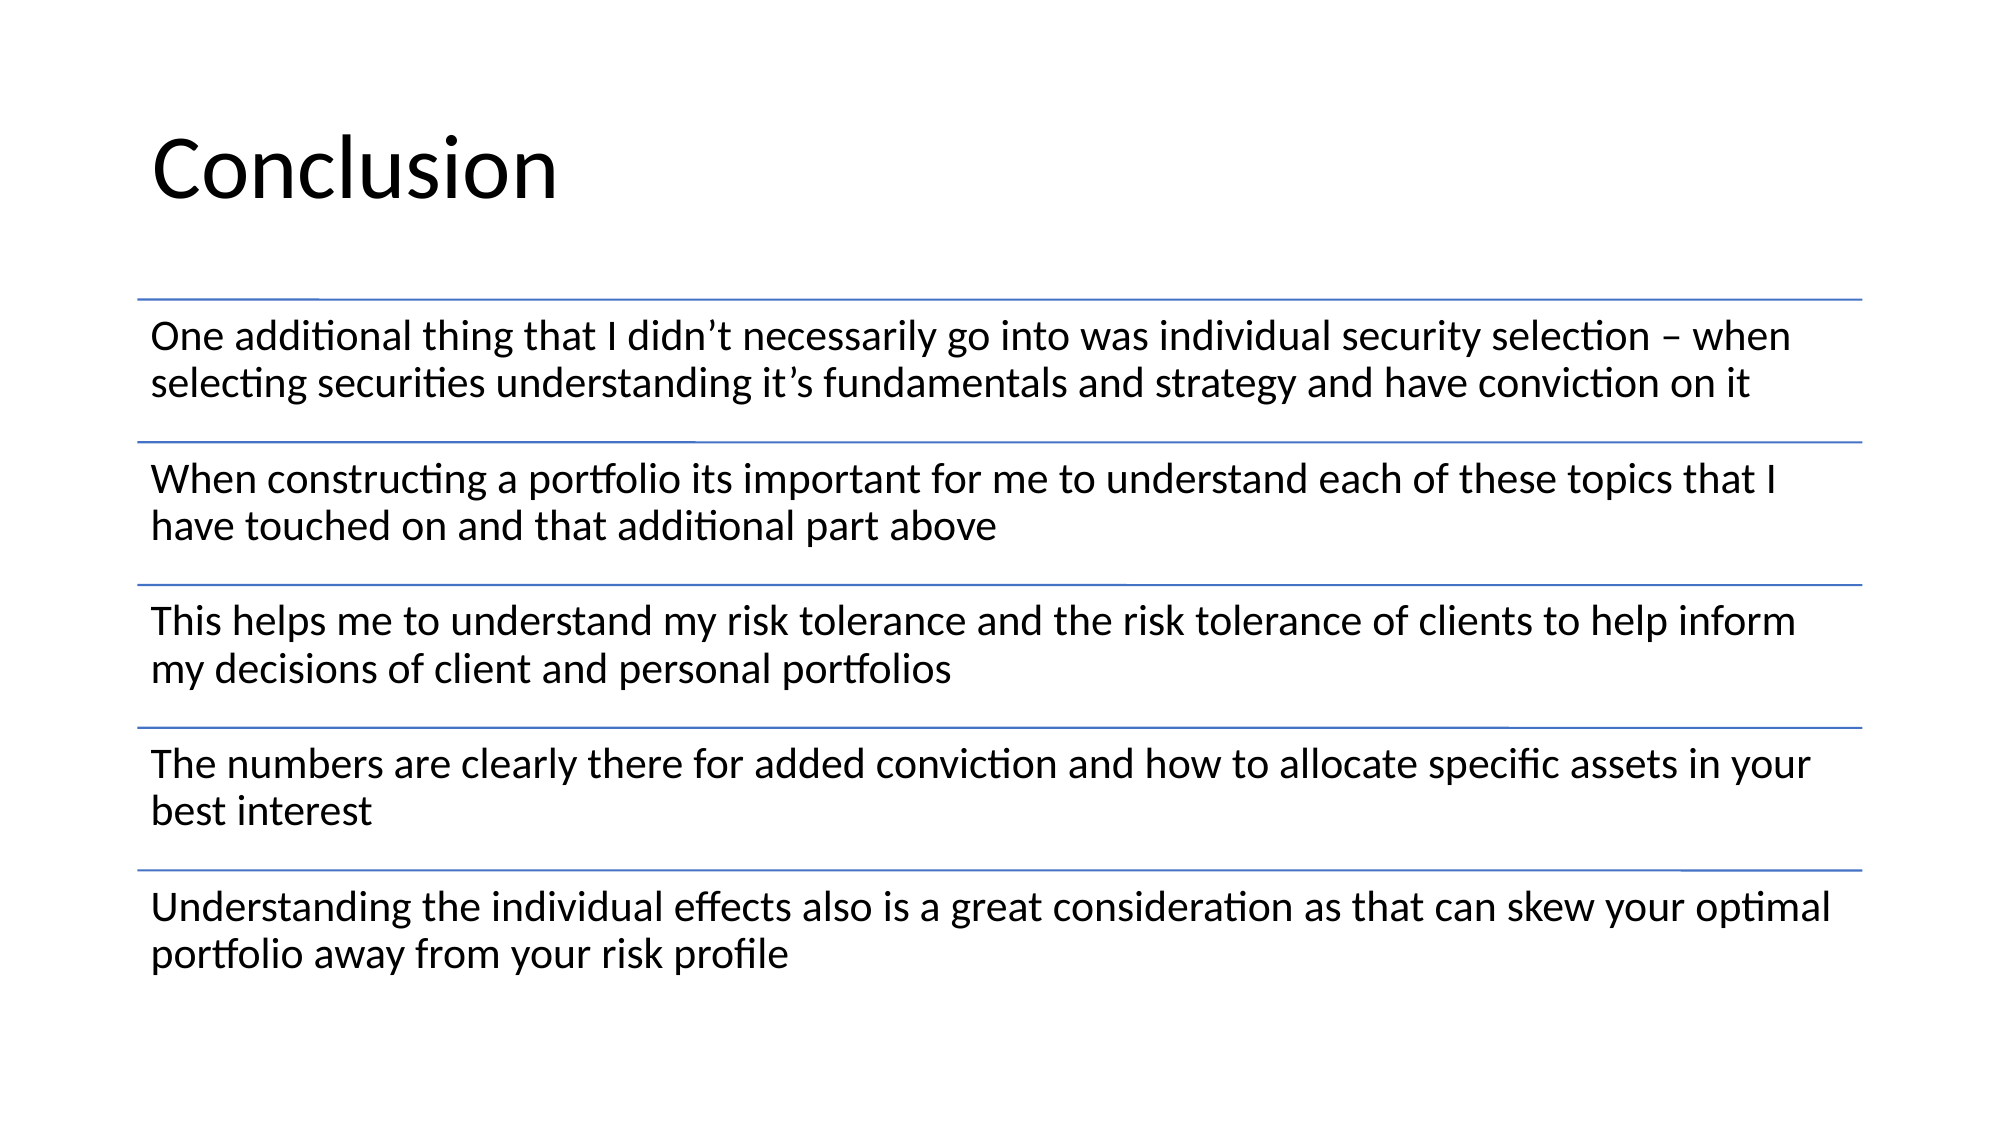

# Conclusion
One additional thing that I didn’t necessarily go into was individual security selection – when selecting securities understanding it’s fundamentals and strategy and have conviction on it
When constructing a portfolio its important for me to understand each of these topics that I have touched on and that additional part above
This helps me to understand my risk tolerance and the risk tolerance of clients to help inform my decisions of client and personal portfolios
The numbers are clearly there for added conviction and how to allocate specific assets in your best interest
Understanding the individual effects also is a great consideration as that can skew your optimal portfolio away from your risk profile